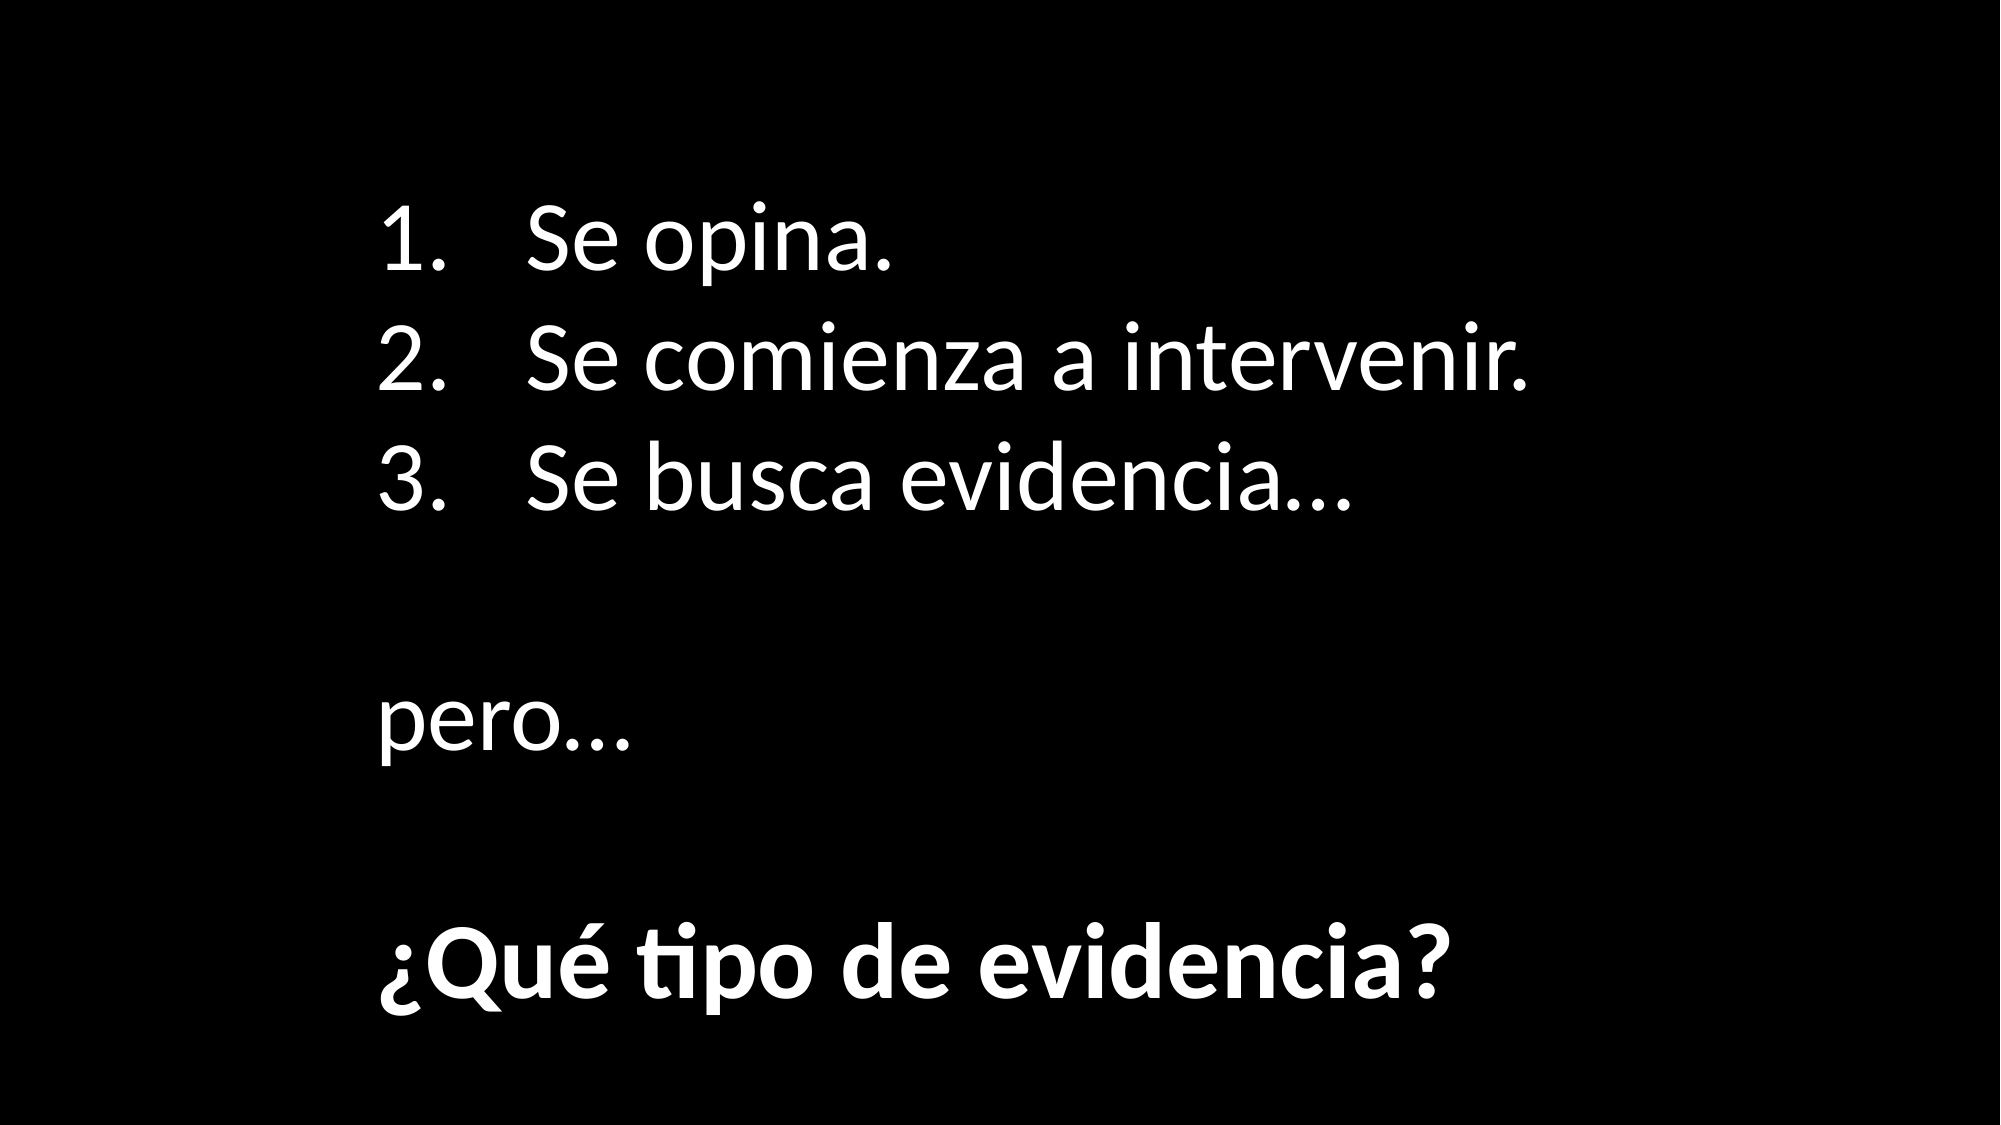

Se opina.
Se comienza a intervenir.
Se busca evidencia…

pero…

¿Qué tipo de evidencia?